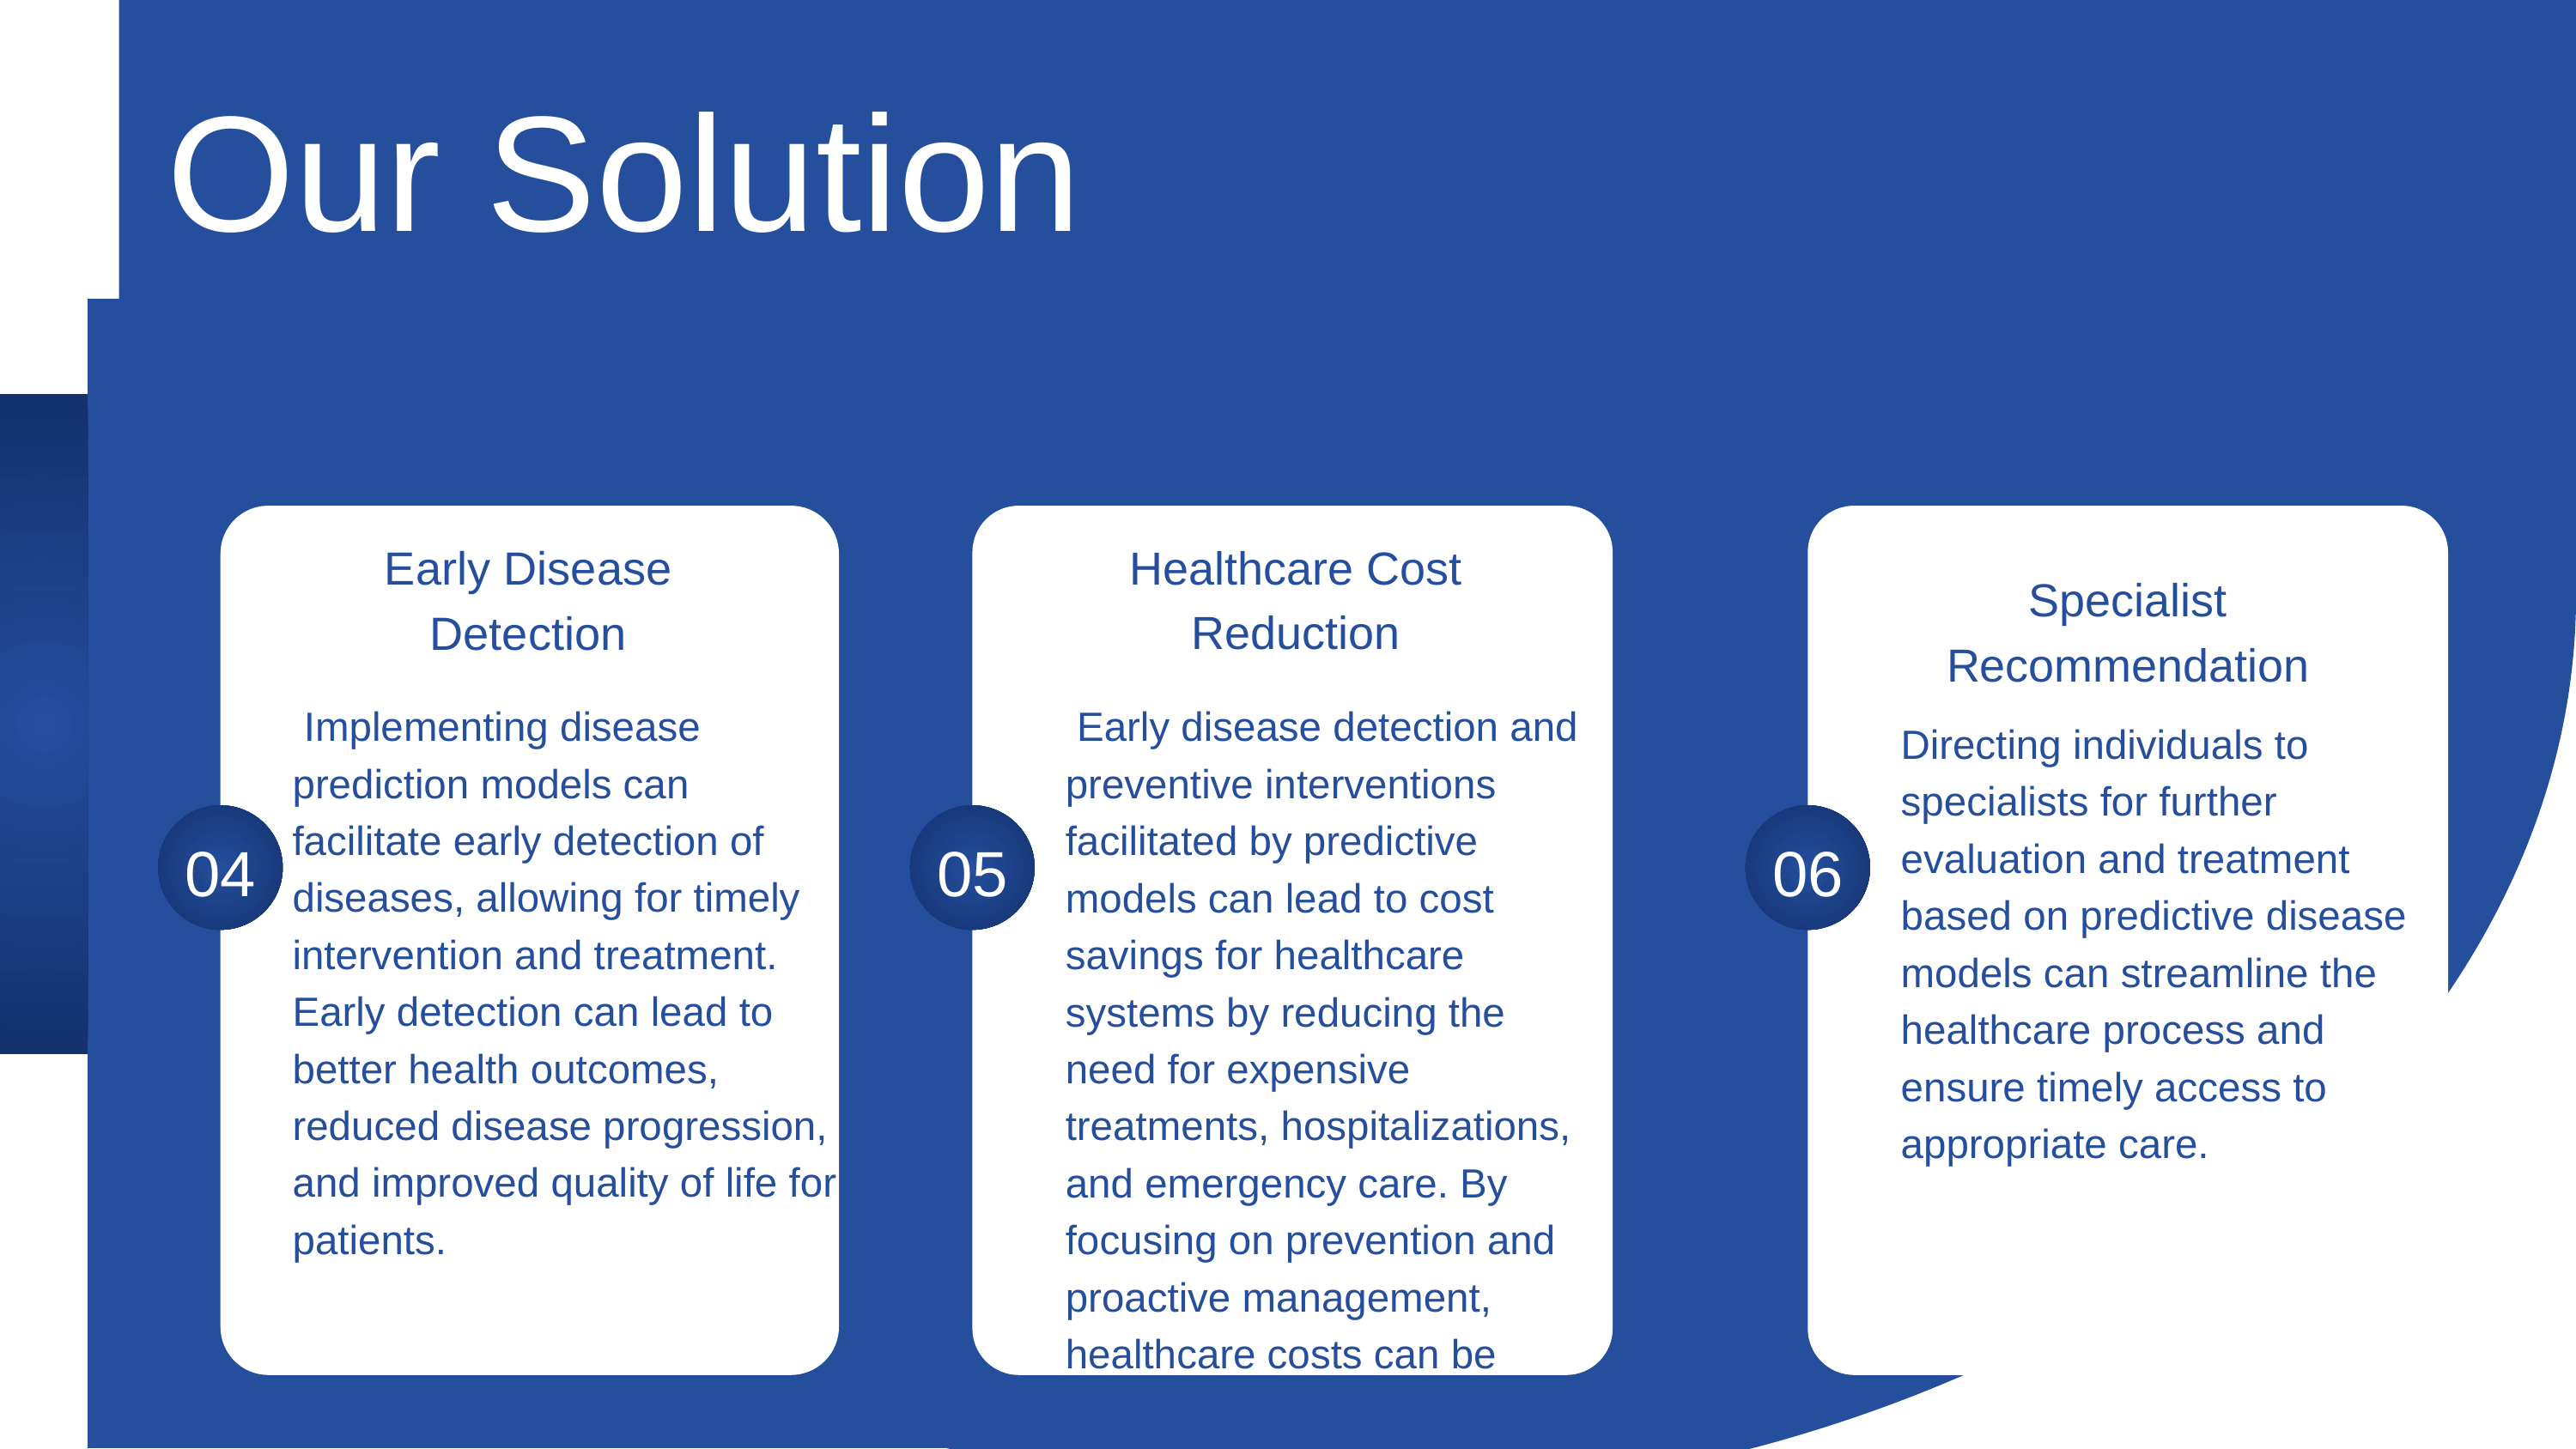

Our Solution

Early Disease Detection
Healthcare Cost Reduction
Specialist Recommendation
 Implementing disease prediction models can facilitate early detection of diseases, allowing for timely intervention and treatment. Early detection can lead to better health outcomes, reduced disease progression, and improved quality of life for patients.

 Early disease detection and preventive interventions facilitated by predictive models can lead to cost savings for healthcare systems by reducing the need for expensive treatments, hospitalizations, and emergency care. By focusing on prevention and proactive management, healthcare costs can be mitigated, benefiting both individuals and society as a whole.

Directing individuals to specialists for further evaluation and treatment based on predictive disease models can streamline the healthcare process and ensure timely access to appropriate care.

04
05
06